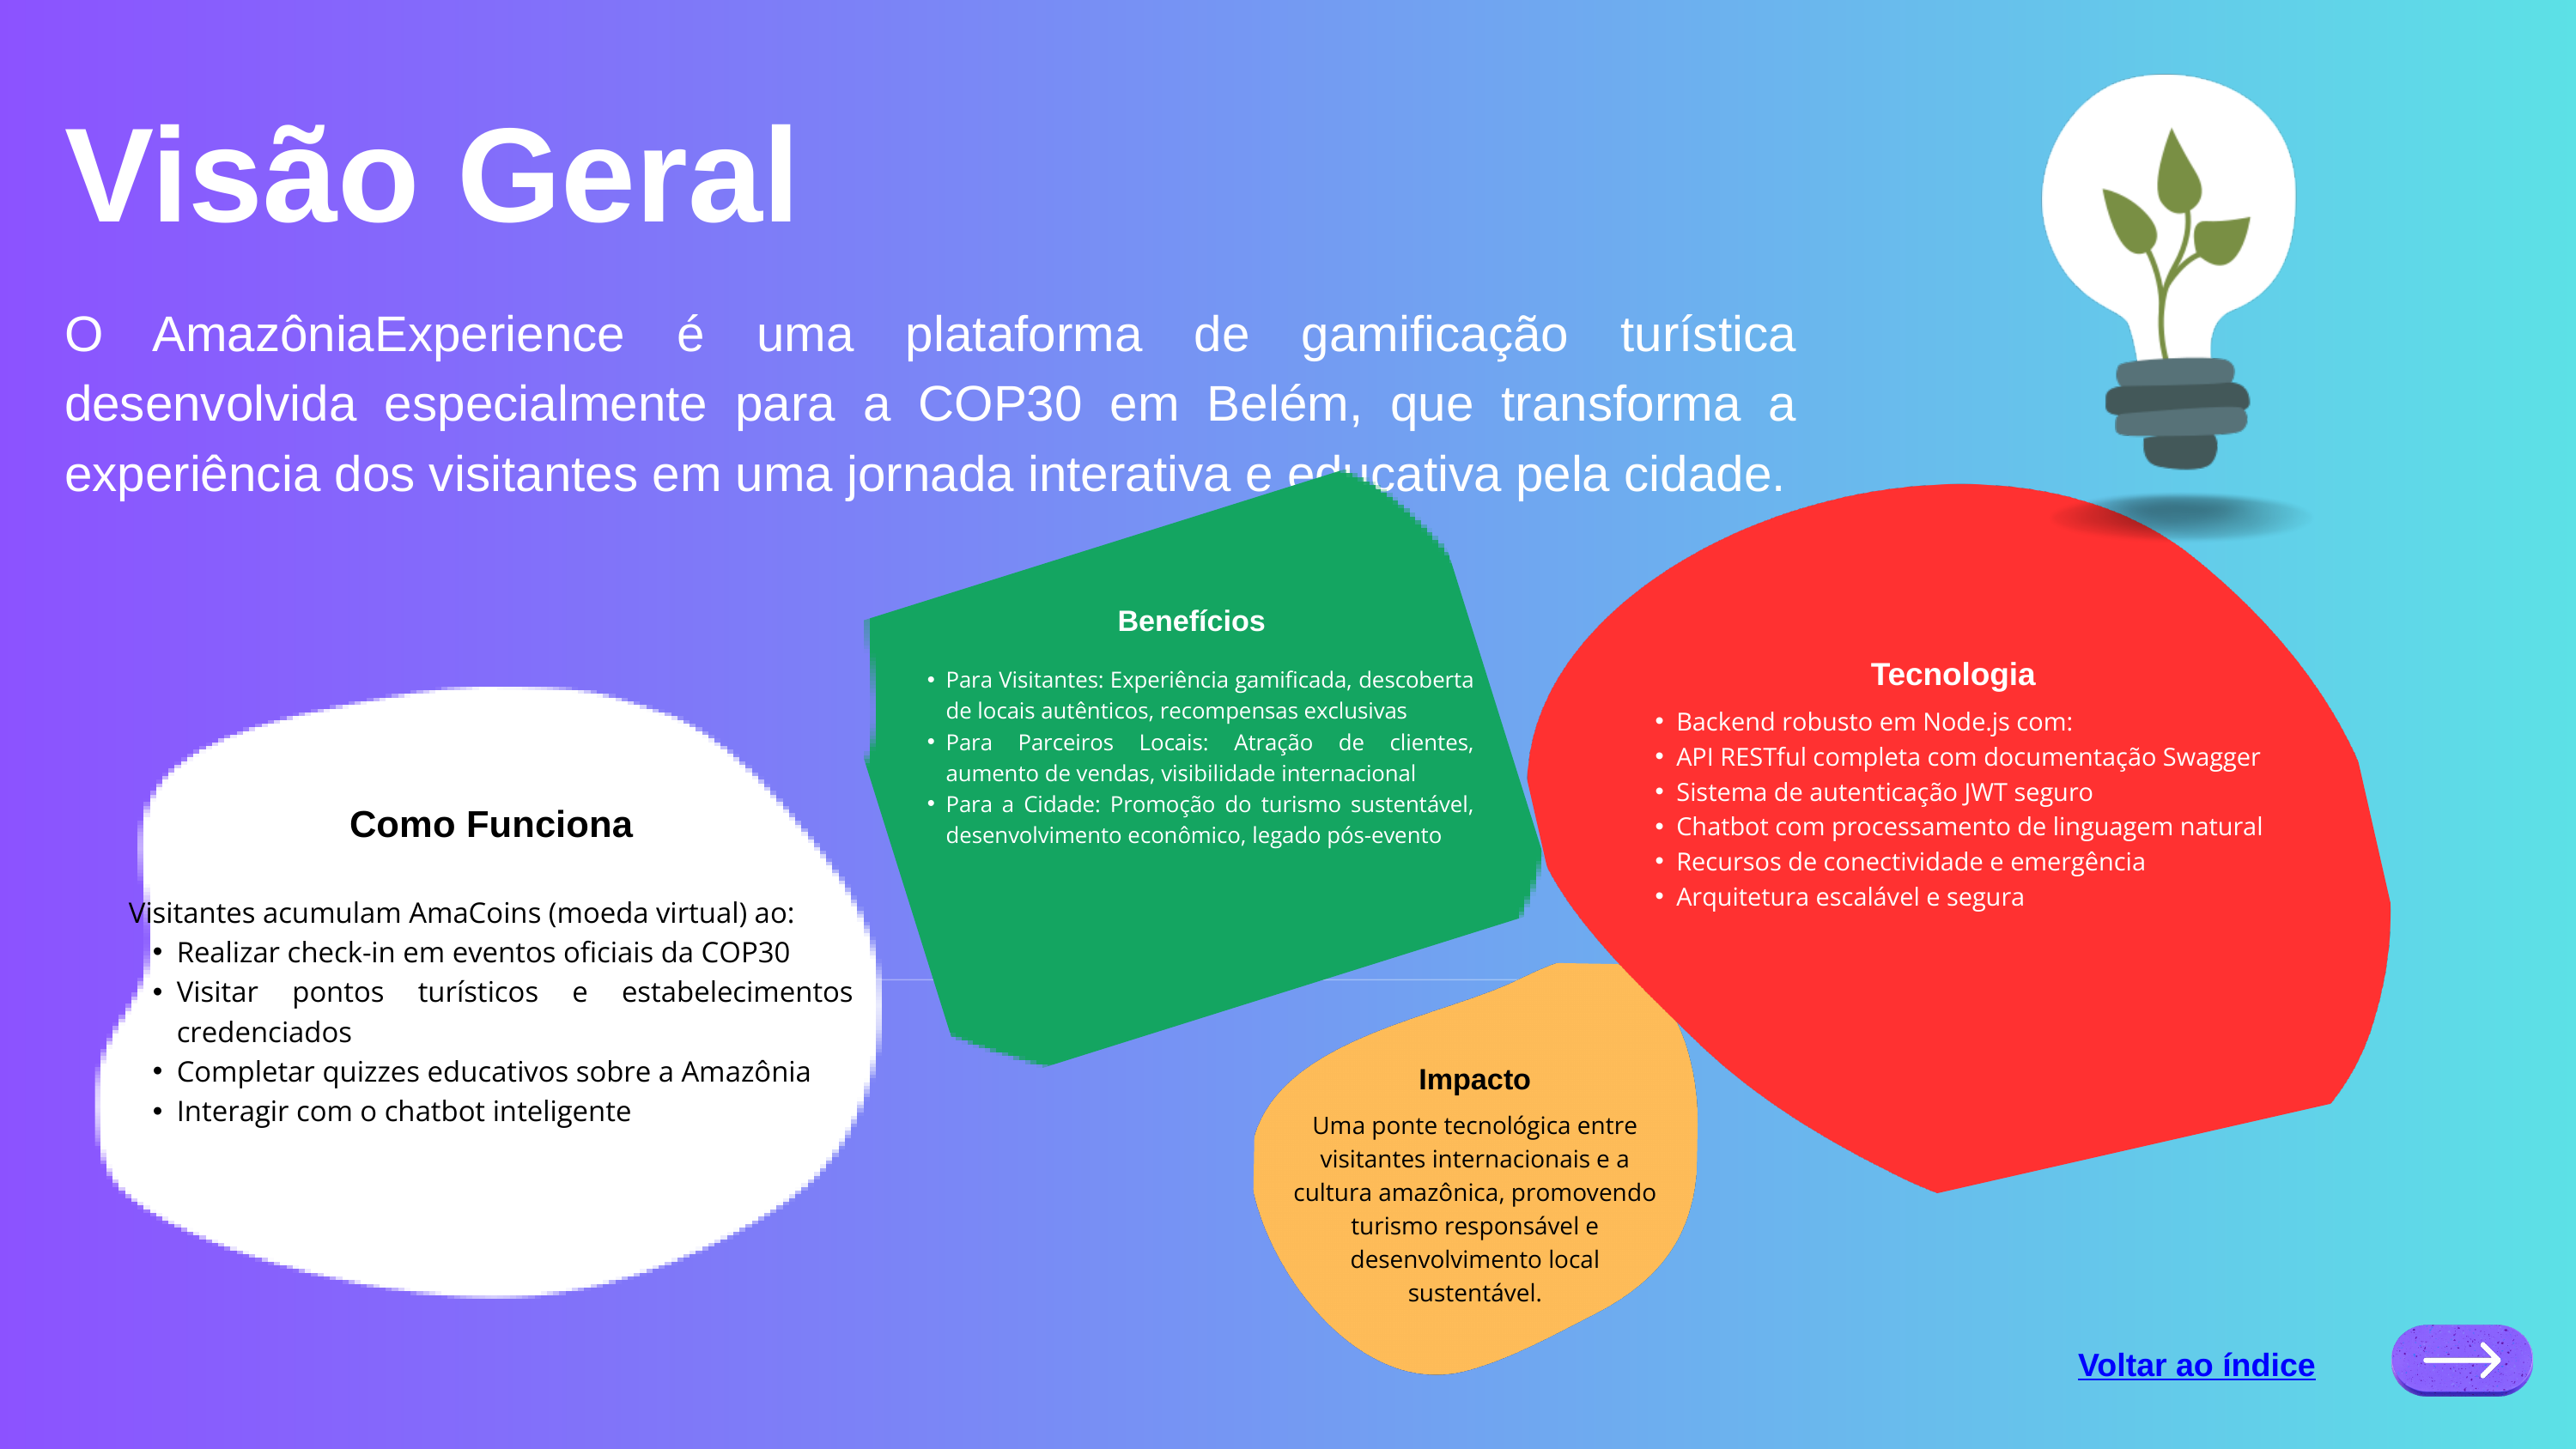

Visão Geral
O AmazôniaExperience é uma plataforma de gamificação turística desenvolvida especialmente para a COP30 em Belém, que transforma a experiência dos visitantes em uma jornada interativa e educativa pela cidade.

Benefícios

Tecnologia
Para Visitantes: Experiência gamificada, descoberta de locais autênticos, recompensas exclusivas
Para Parceiros Locais: Atração de clientes, aumento de vendas, visibilidade internacional
Para a Cidade: Promoção do turismo sustentável, desenvolvimento econômico, legado pós-evento

Backend robusto em Node.js com:
API RESTful completa com documentação Swagger
Sistema de autenticação JWT seguro
Chatbot com processamento de linguagem natural
Recursos de conectividade e emergência
Arquitetura escalável e segura

Como Funciona

Visitantes acumulam AmaCoins (moeda virtual) ao:
Realizar check-in em eventos oficiais da COP30
Visitar pontos turísticos e estabelecimentos credenciados
Completar quizzes educativos sobre a Amazônia
Interagir com o chatbot inteligente

Impacto
Uma ponte tecnológica entre visitantes internacionais e a cultura amazônica, promovendo turismo responsável e desenvolvimento local sustentável.

Voltar ao índice